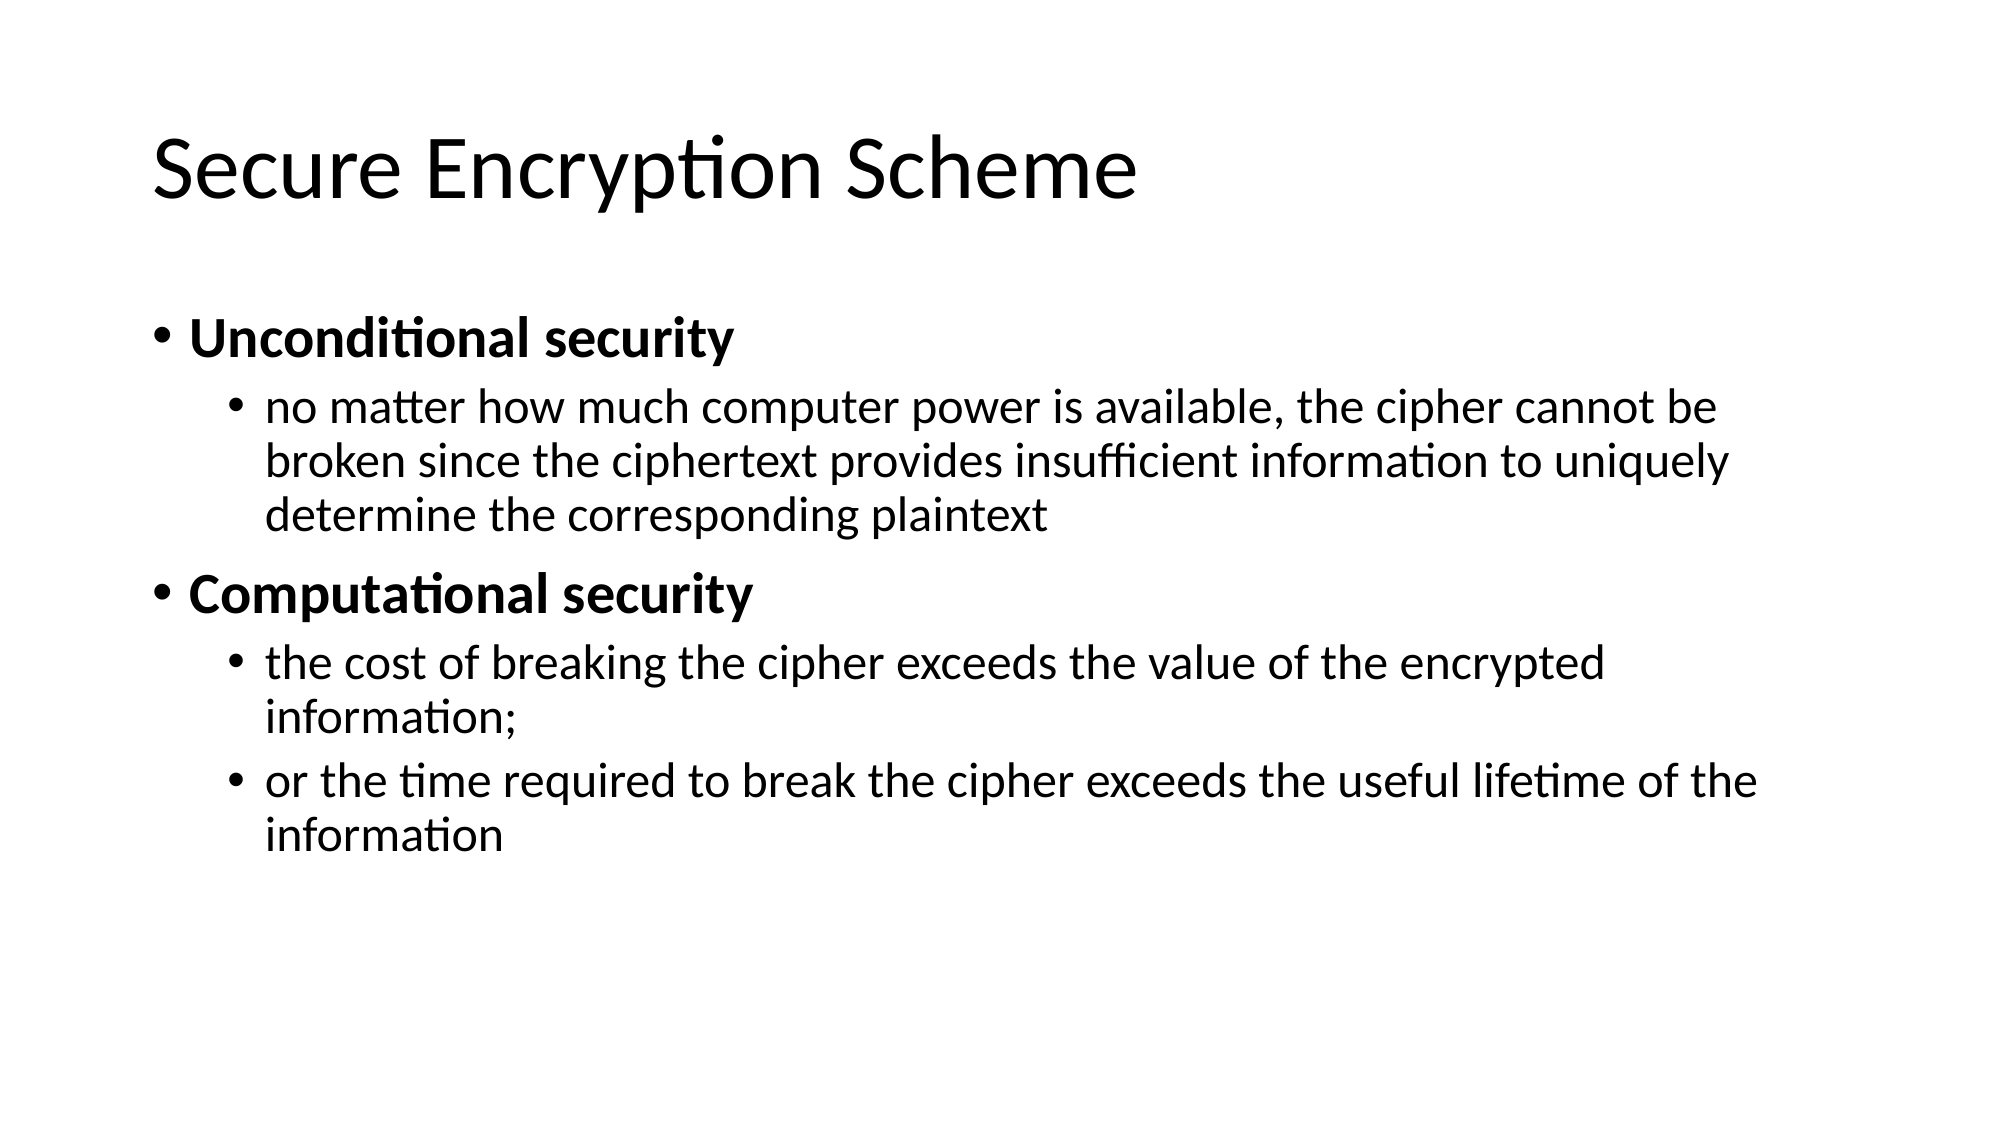

# Secure Encryption Scheme
Unconditional security
no matter how much computer power is available, the cipher cannot be broken since the ciphertext provides insufficient information to uniquely determine the corresponding plaintext
Computational security
the cost of breaking the cipher exceeds the value of the encrypted information;
or the time required to break the cipher exceeds the useful lifetime of the information